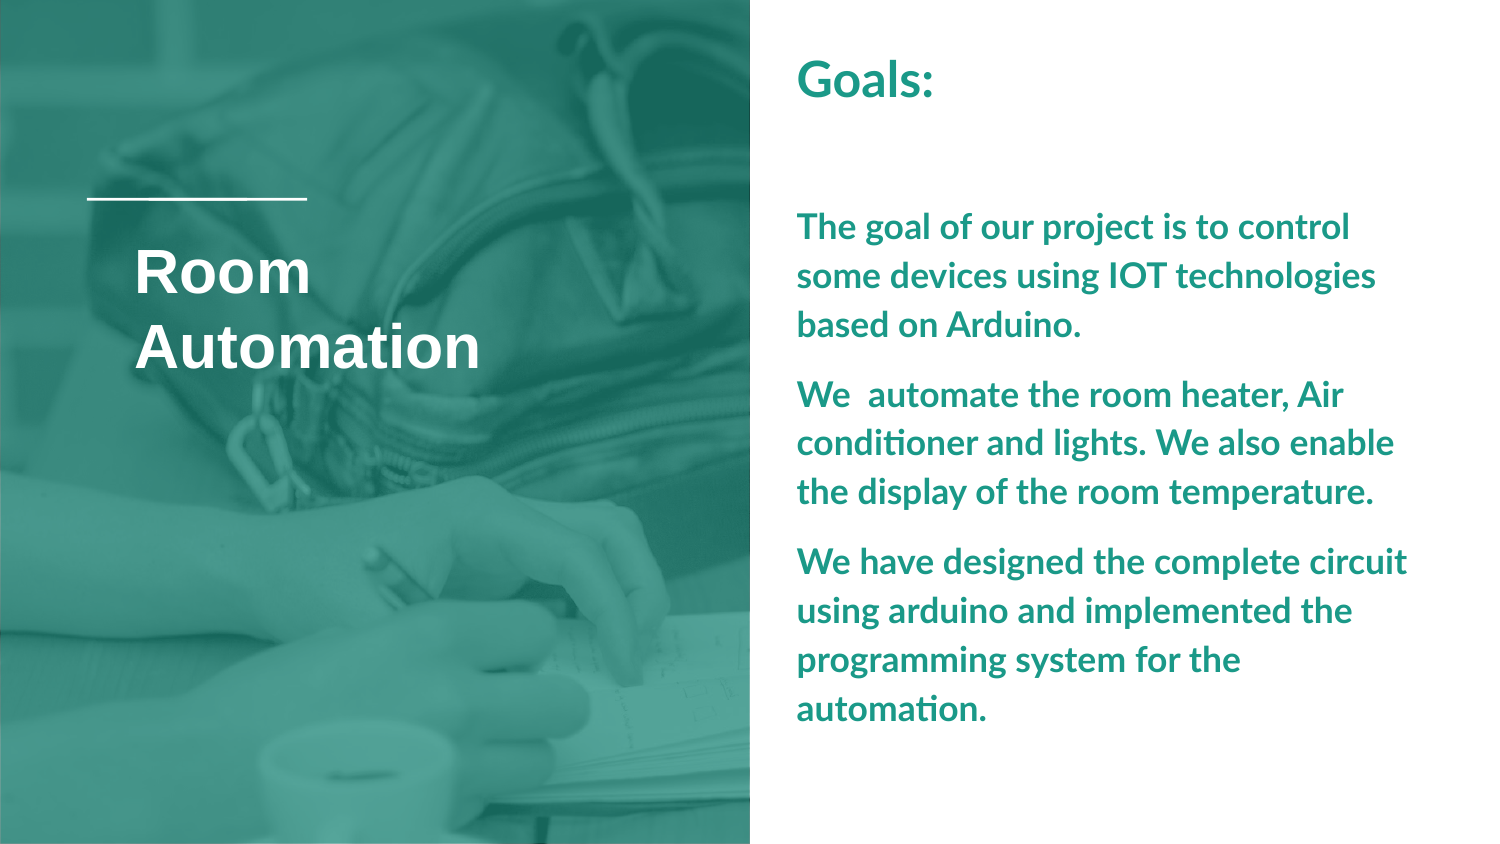

Goals:
The goal of our project is to control some devices using IOT technologies based on Arduino.
We  automate the room heater, Air conditioner and lights. We also enable the display of the room temperature.
We have designed the complete circuit using arduino and implemented the programming system for the automation.

# Room Automation